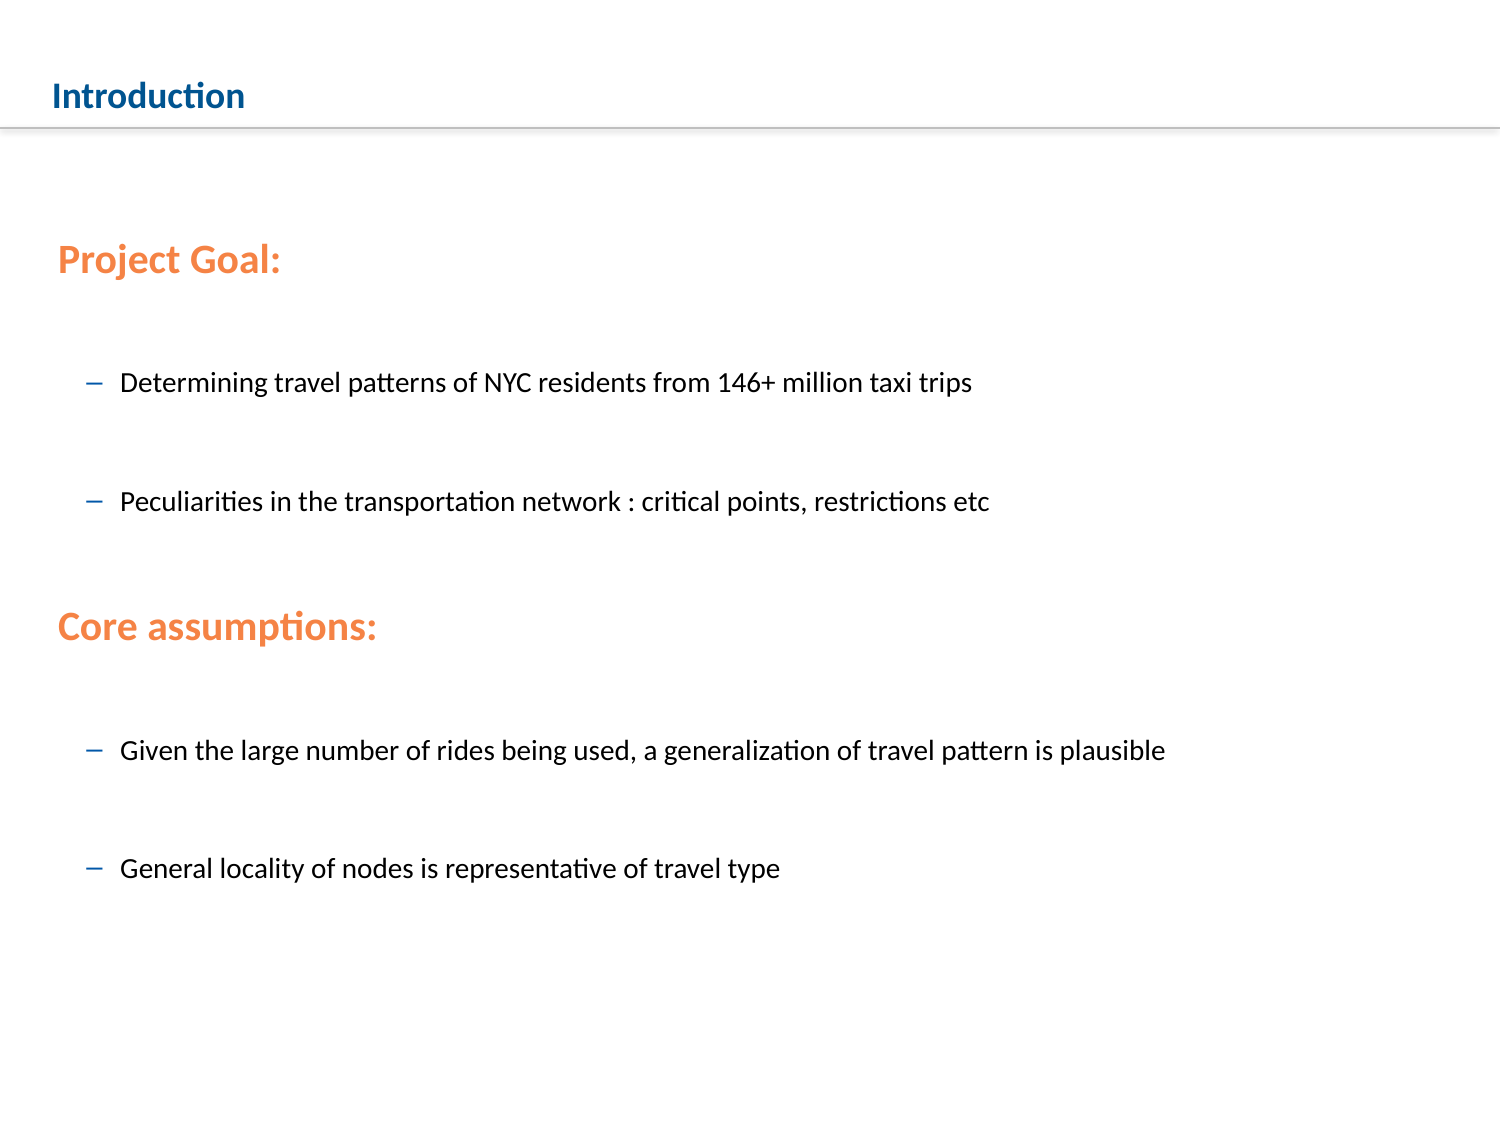

# Introduction

Project Goal:

Determining travel patterns of NYC residents from 146+ million taxi trips

Peculiarities in the transportation network : critical points, restrictions etc

Core assumptions:

Given the large number of rides being used, a generalization of travel pattern is plausible

General locality of nodes is representative of travel type